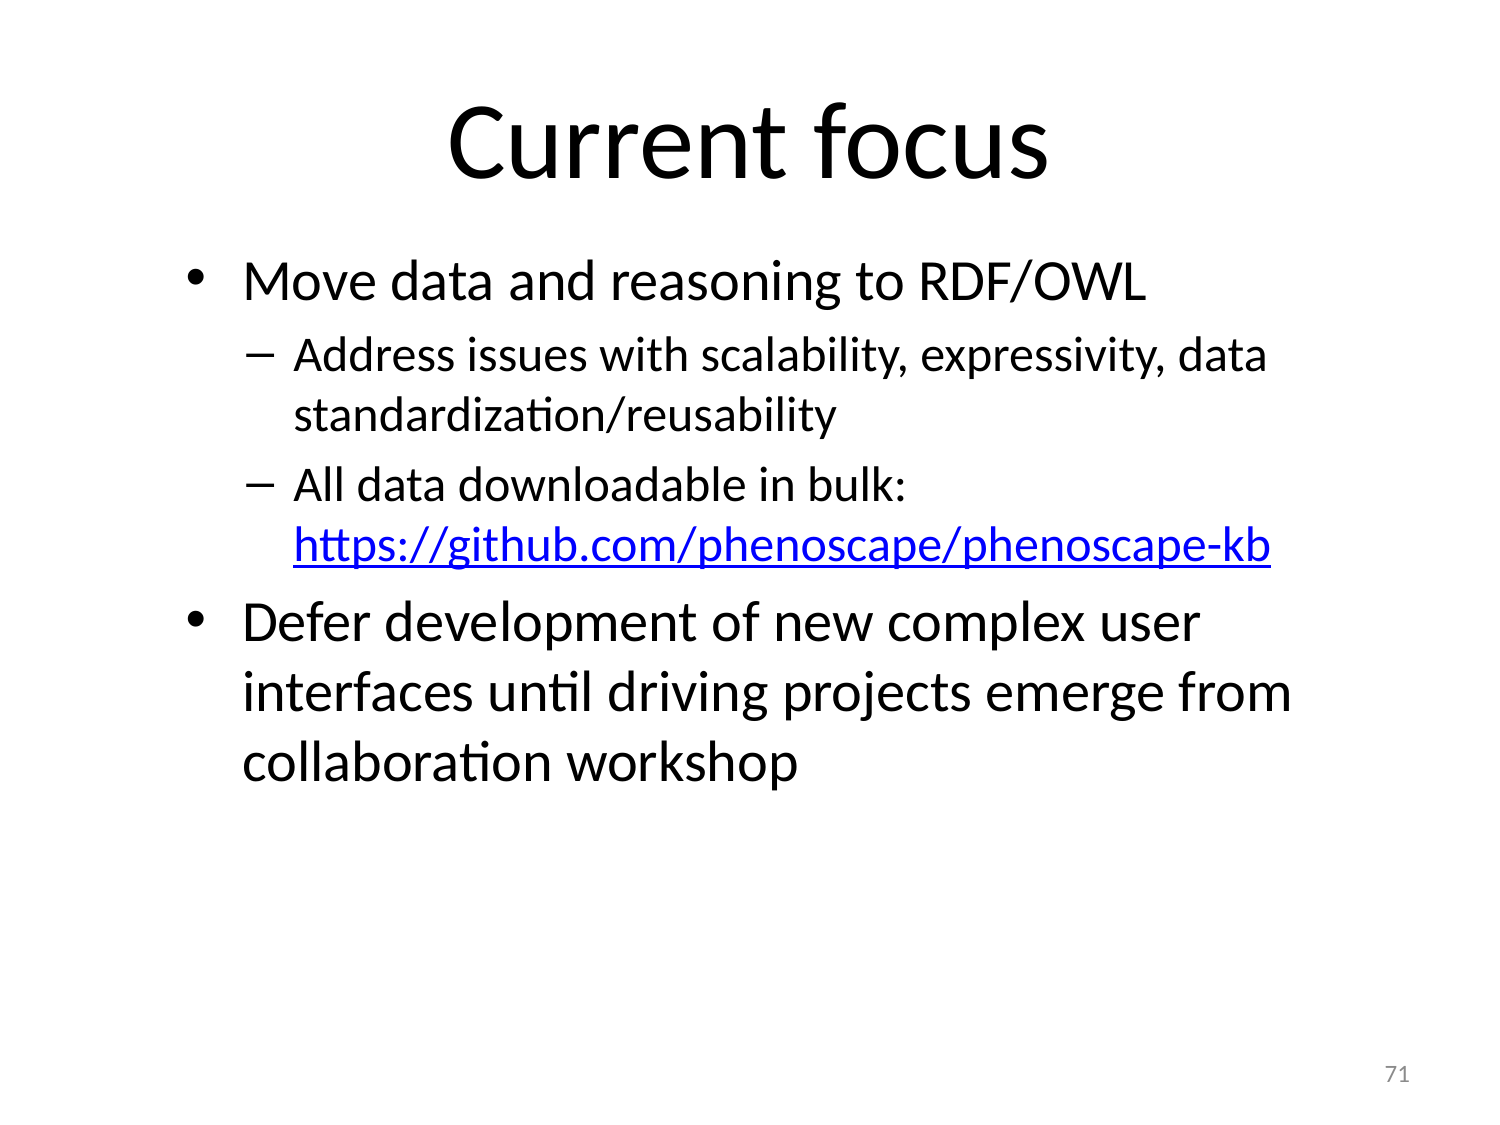

# Current focus
Move data and reasoning to RDF/OWL
Address issues with scalability, expressivity, data standardization/reusability
All data downloadable in bulk: https://github.com/phenoscape/phenoscape-kb
Defer development of new complex user interfaces until driving projects emerge from collaboration workshop
71